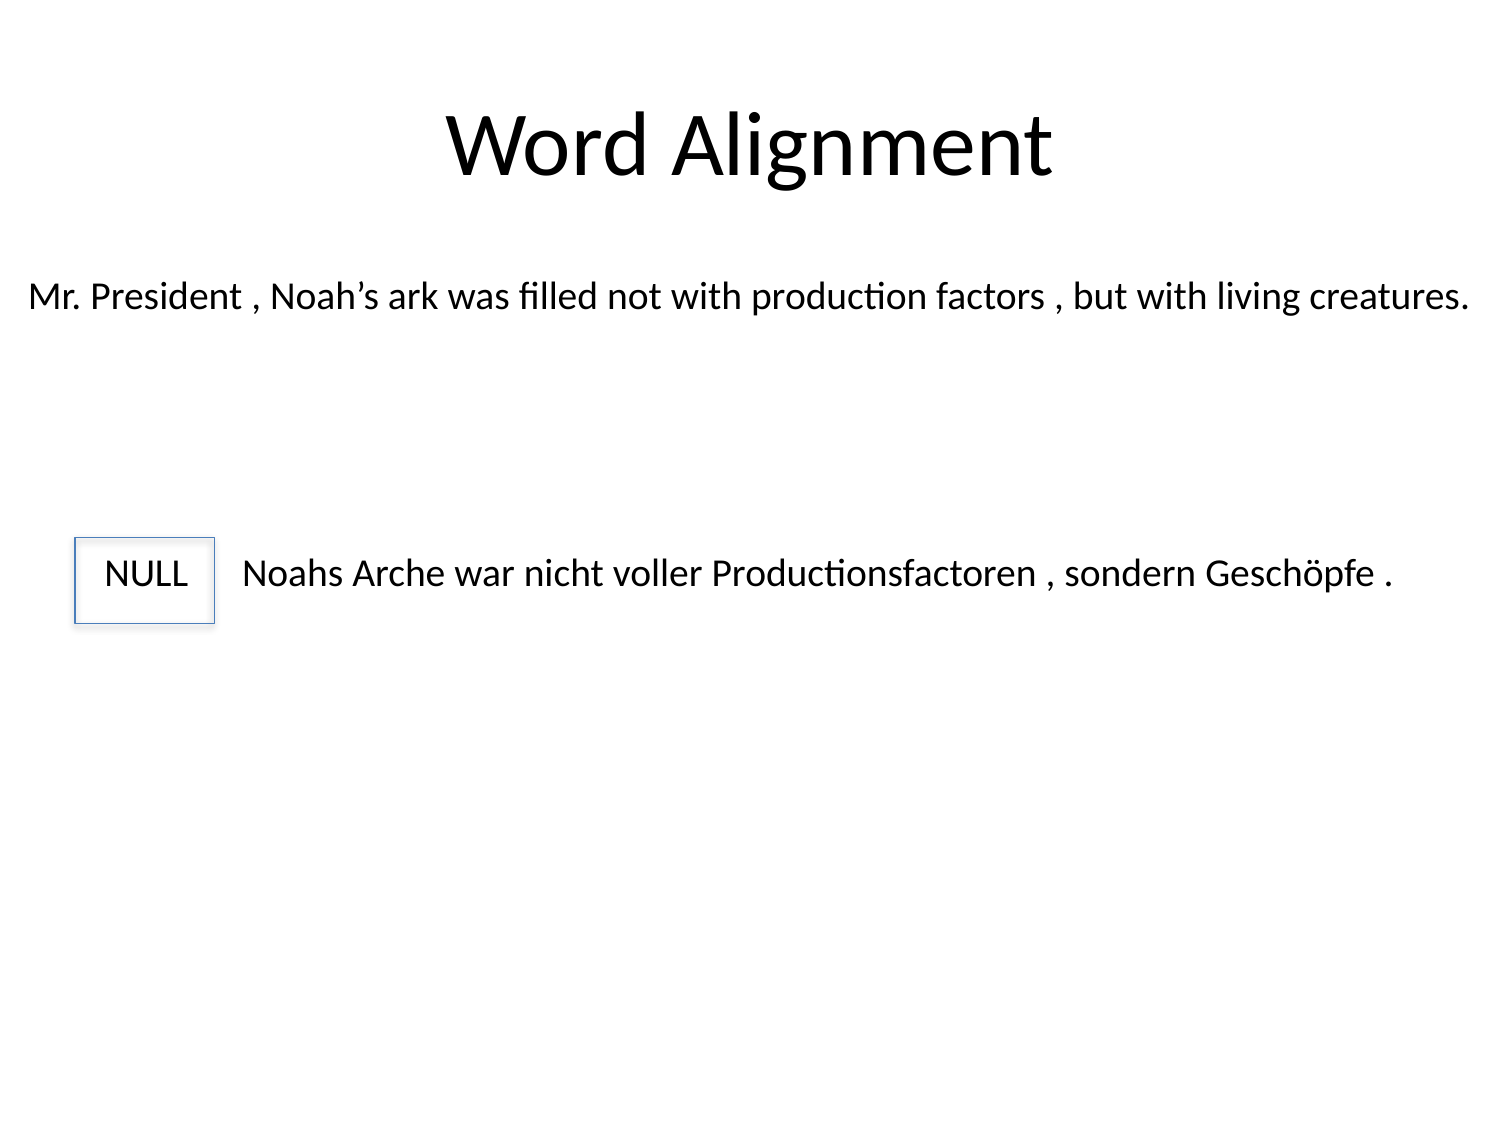

# Word Alignment
Mr. President , Noah’s ark was filled not with production factors , but with living creatures.

null      Noahs Arche war nicht voller Productionsfactoren , sondern Geschöpfe .